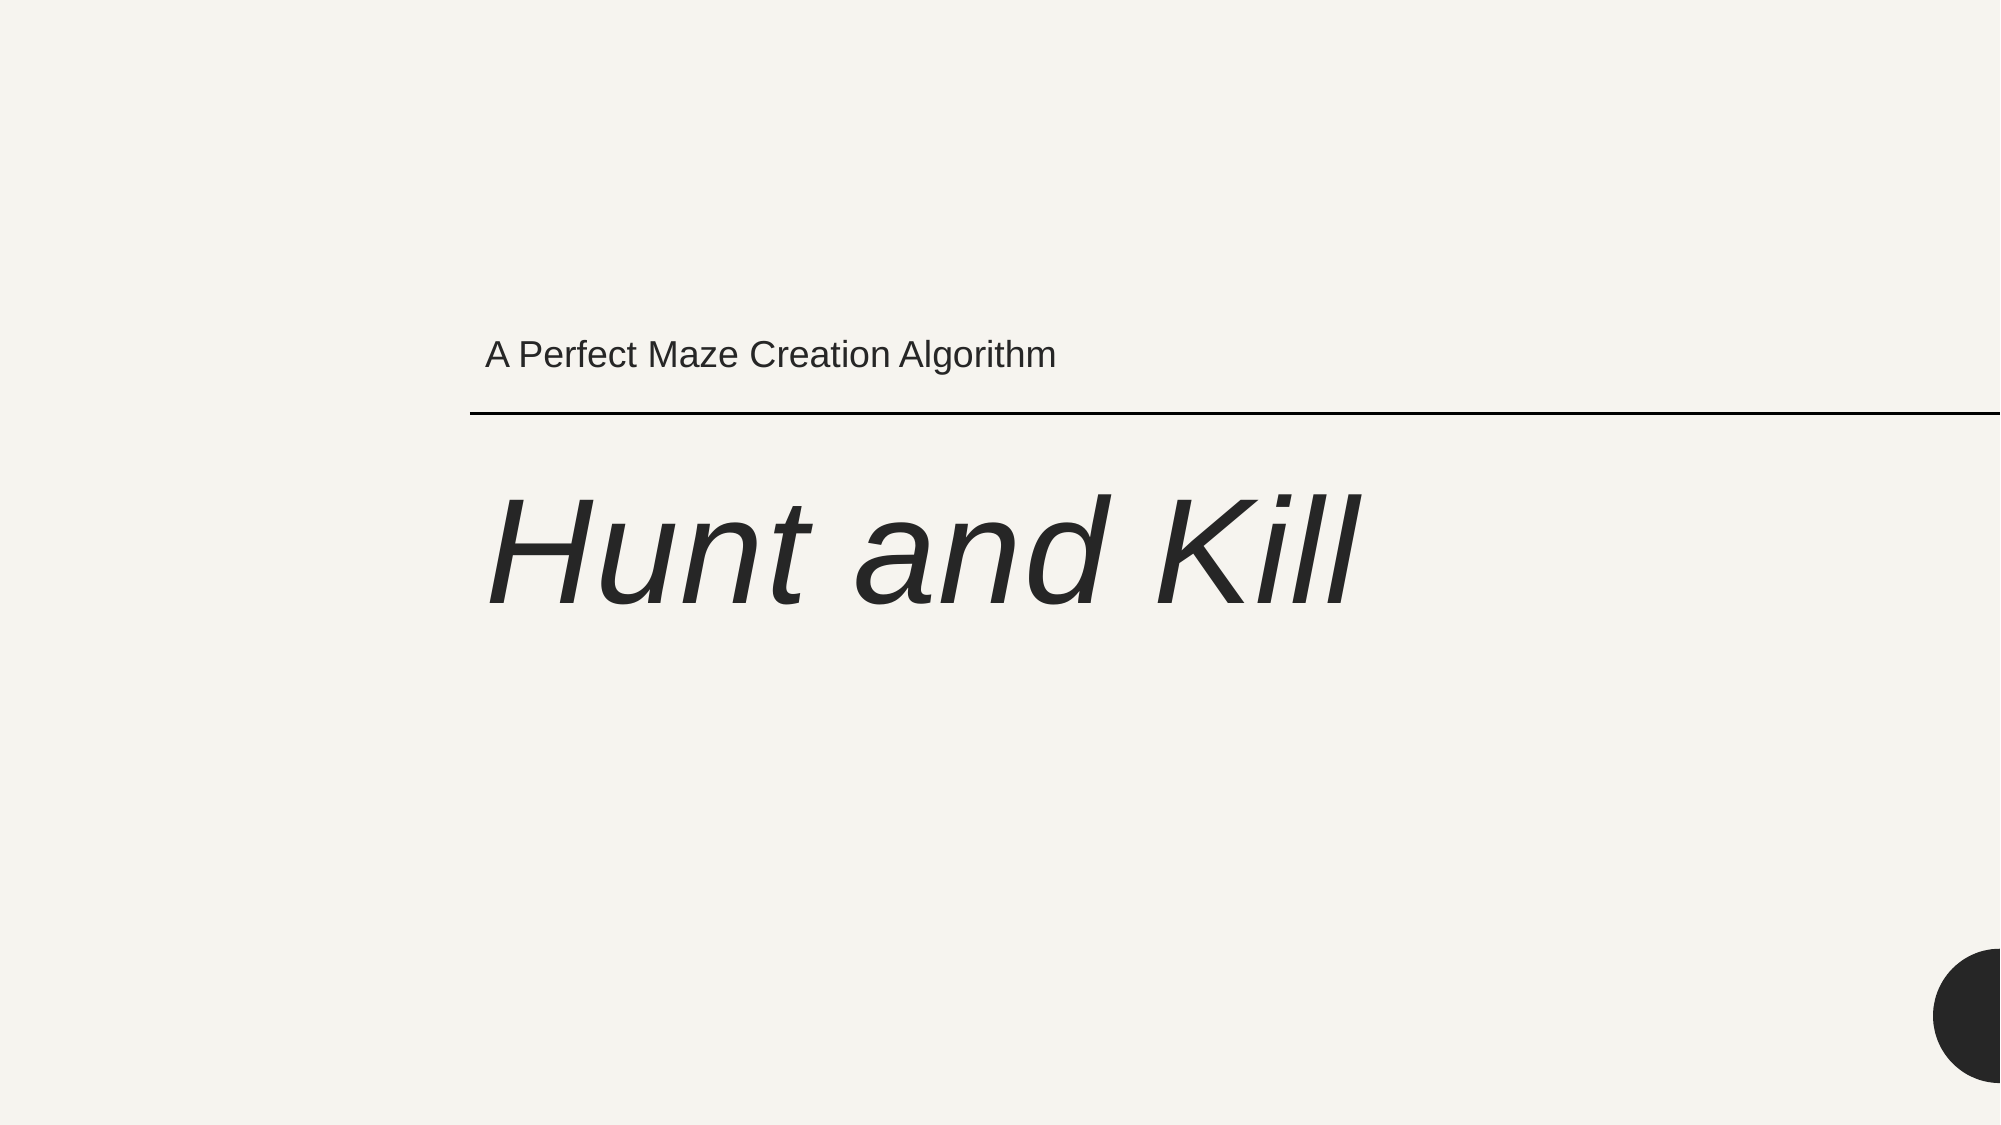

A Perfect Maze Creation Algorithm
# Hunt and Kill